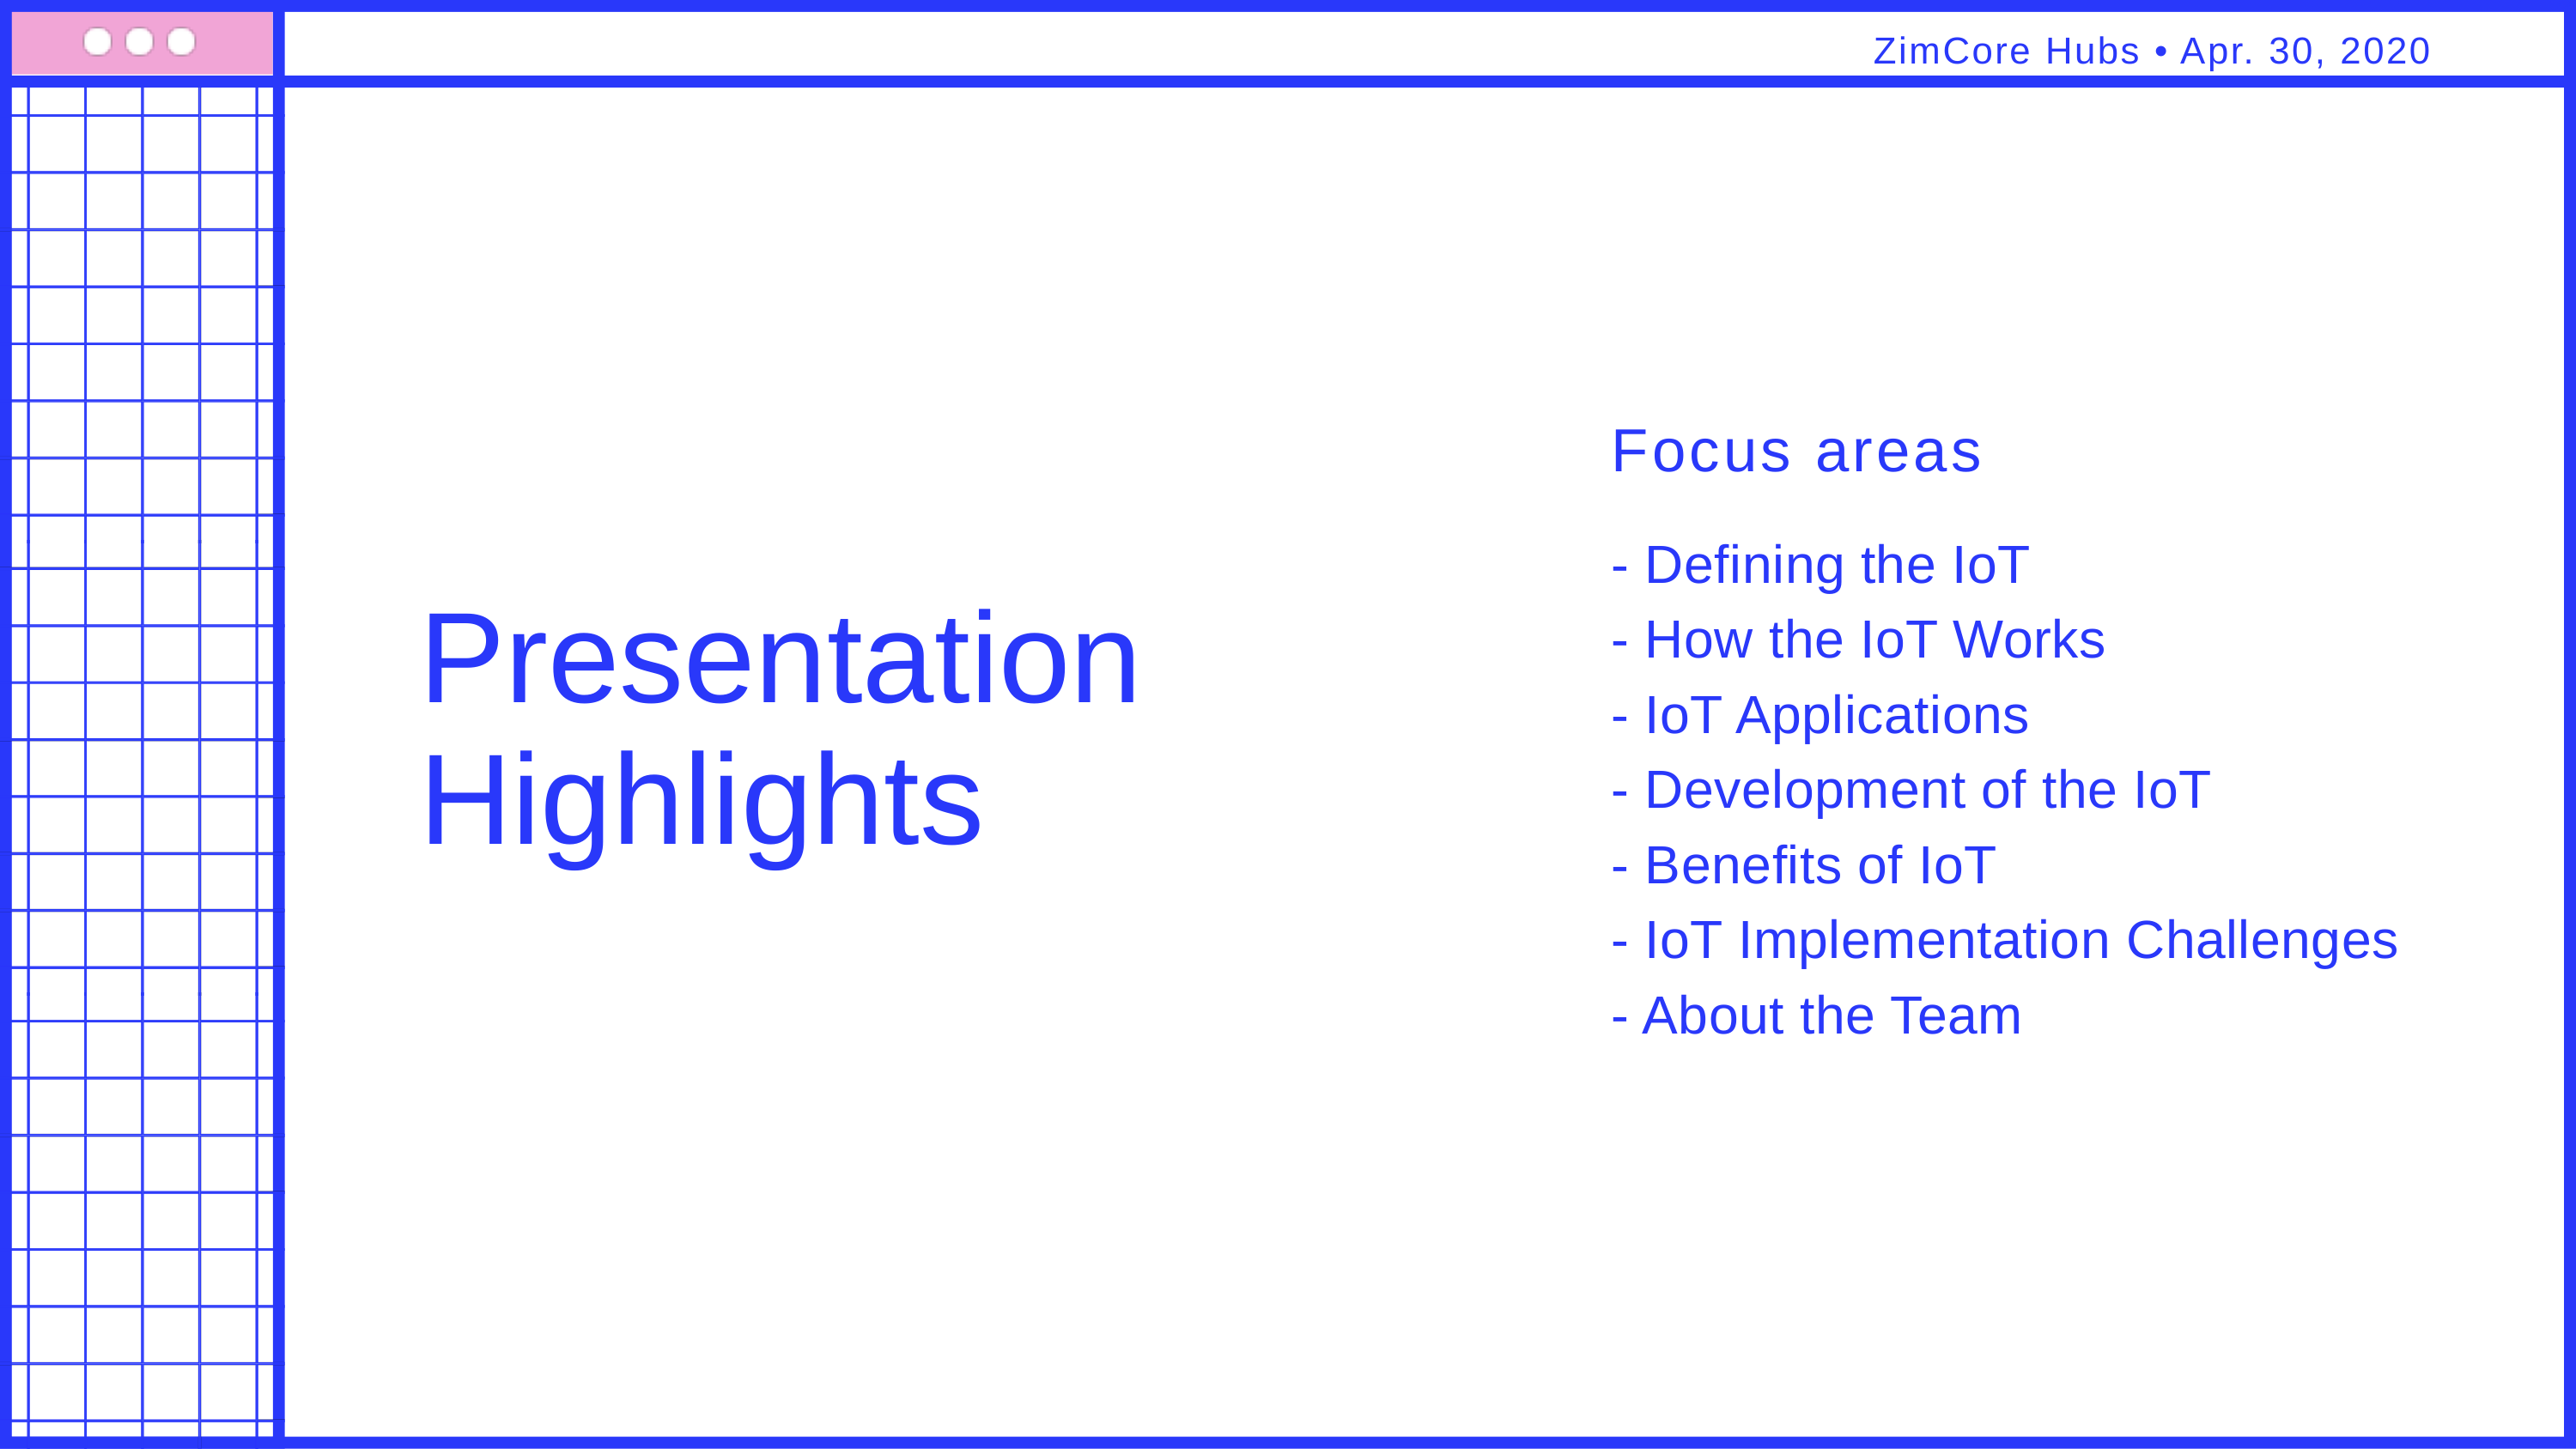

ZimCore Hubs • Apr. 30, 2020

Focus areas
- Defining the IoT
- How the IoT Works
- IoT Applications
- Development of the IoT
- Benefits of IoT
- IoT Implementation Challenges
- About the Team
Presentation Highlights